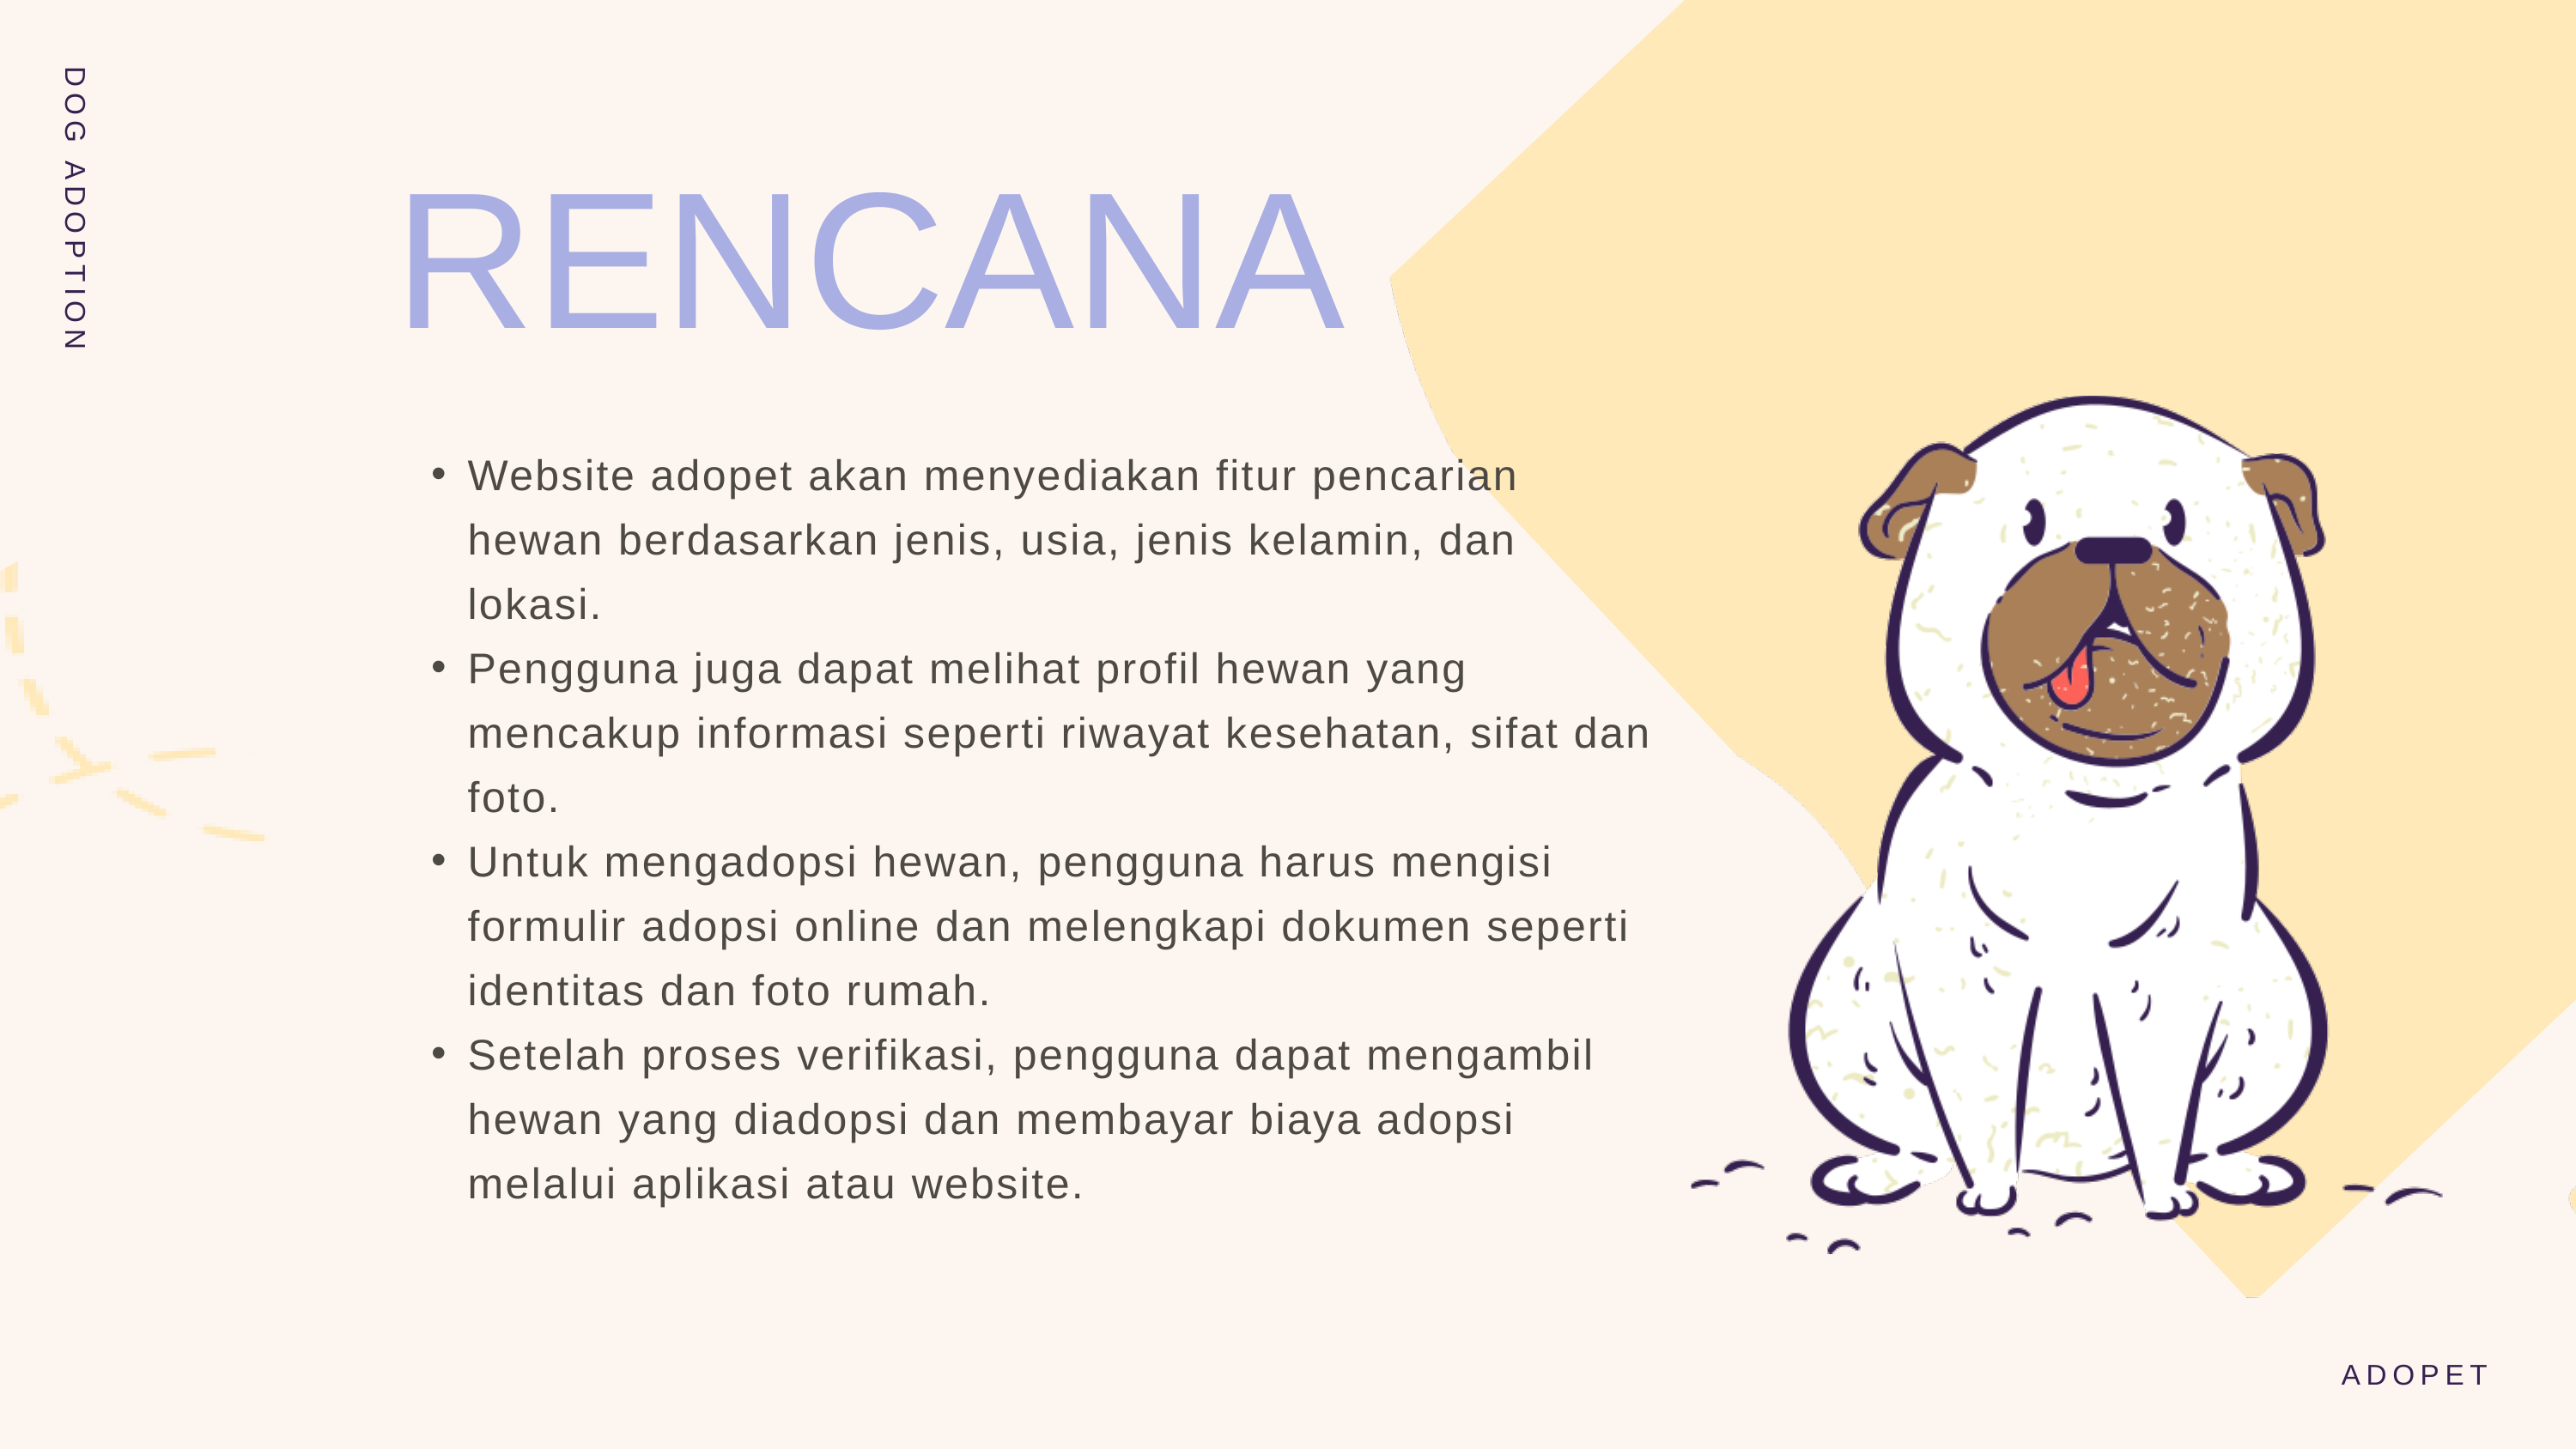

RENCANA

DOG ADOPTION
Website adopet akan menyediakan fitur pencarian hewan berdasarkan jenis, usia, jenis kelamin, dan lokasi.
Pengguna juga dapat melihat profil hewan yang mencakup informasi seperti riwayat kesehatan, sifat dan foto.
Untuk mengadopsi hewan, pengguna harus mengisi formulir adopsi online dan melengkapi dokumen seperti identitas dan foto rumah.
Setelah proses verifikasi, pengguna dapat mengambil hewan yang diadopsi dan membayar biaya adopsi melalui aplikasi atau website.

ADOPET